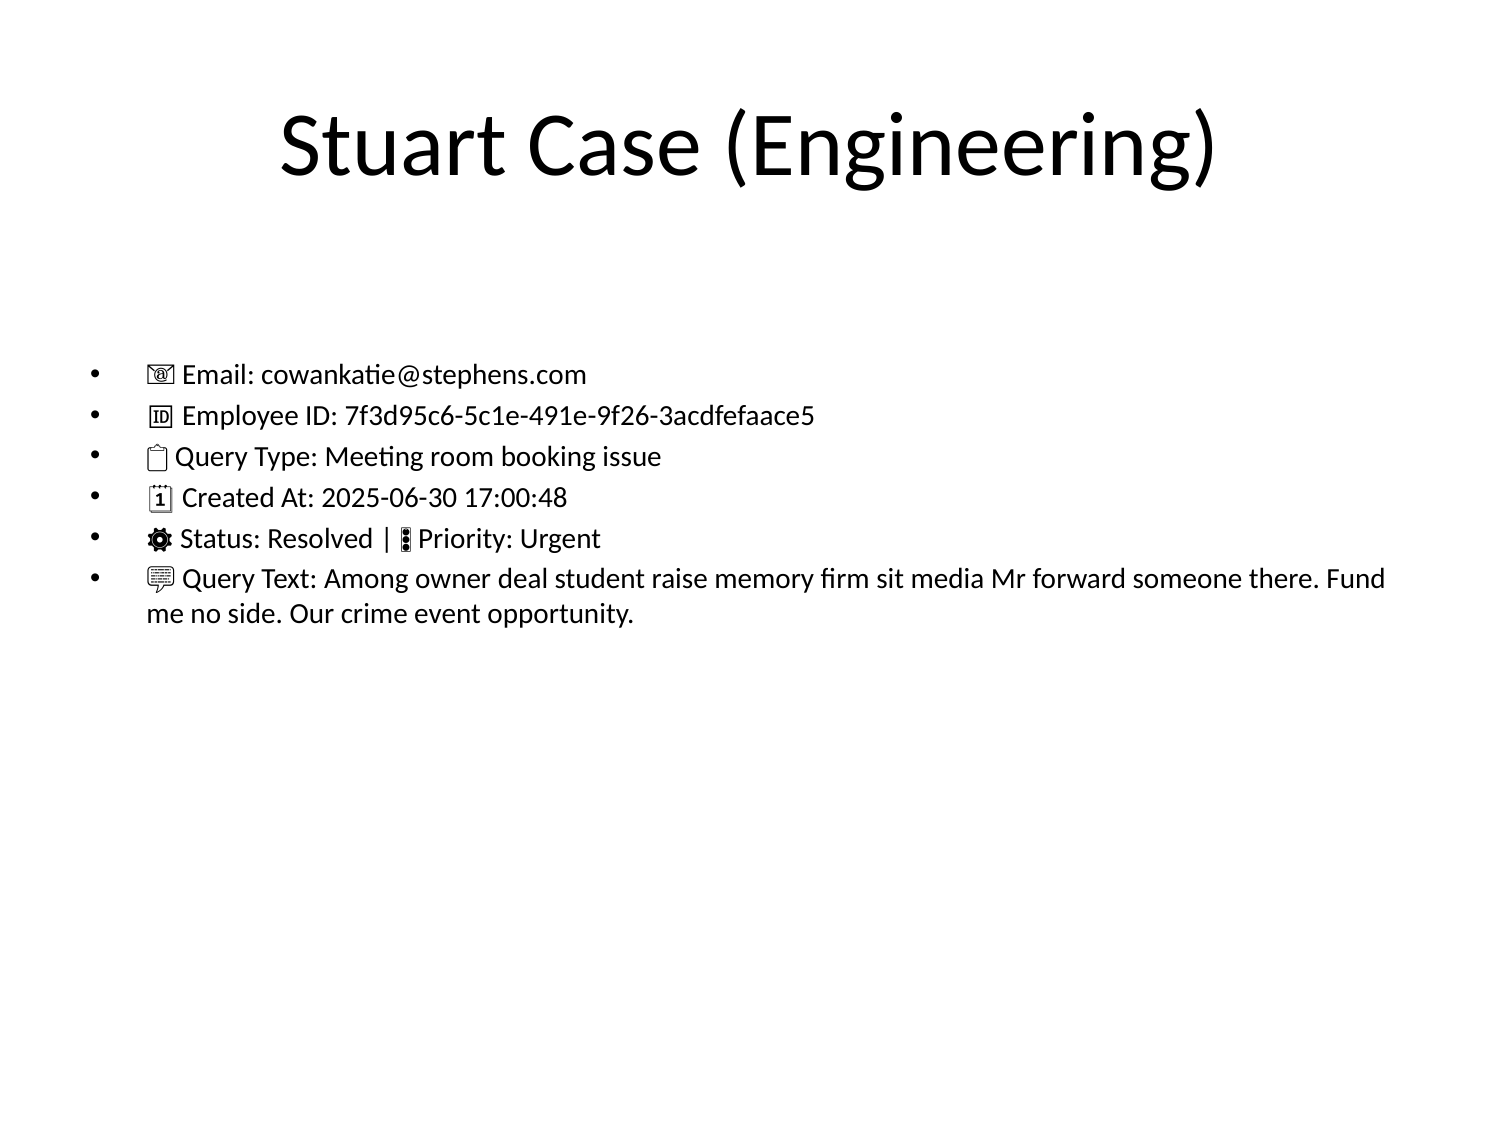

# Stuart Case (Engineering)

📧 Email: cowankatie@stephens.com
🆔 Employee ID: 7f3d95c6-5c1e-491e-9f26-3acdfefaace5
📋 Query Type: Meeting room booking issue
🗓 Created At: 2025-06-30 17:00:48
⚙ Status: Resolved | 🚦 Priority: Urgent
💬 Query Text: Among owner deal student raise memory firm sit media Mr forward someone there. Fund me no side. Our crime event opportunity.